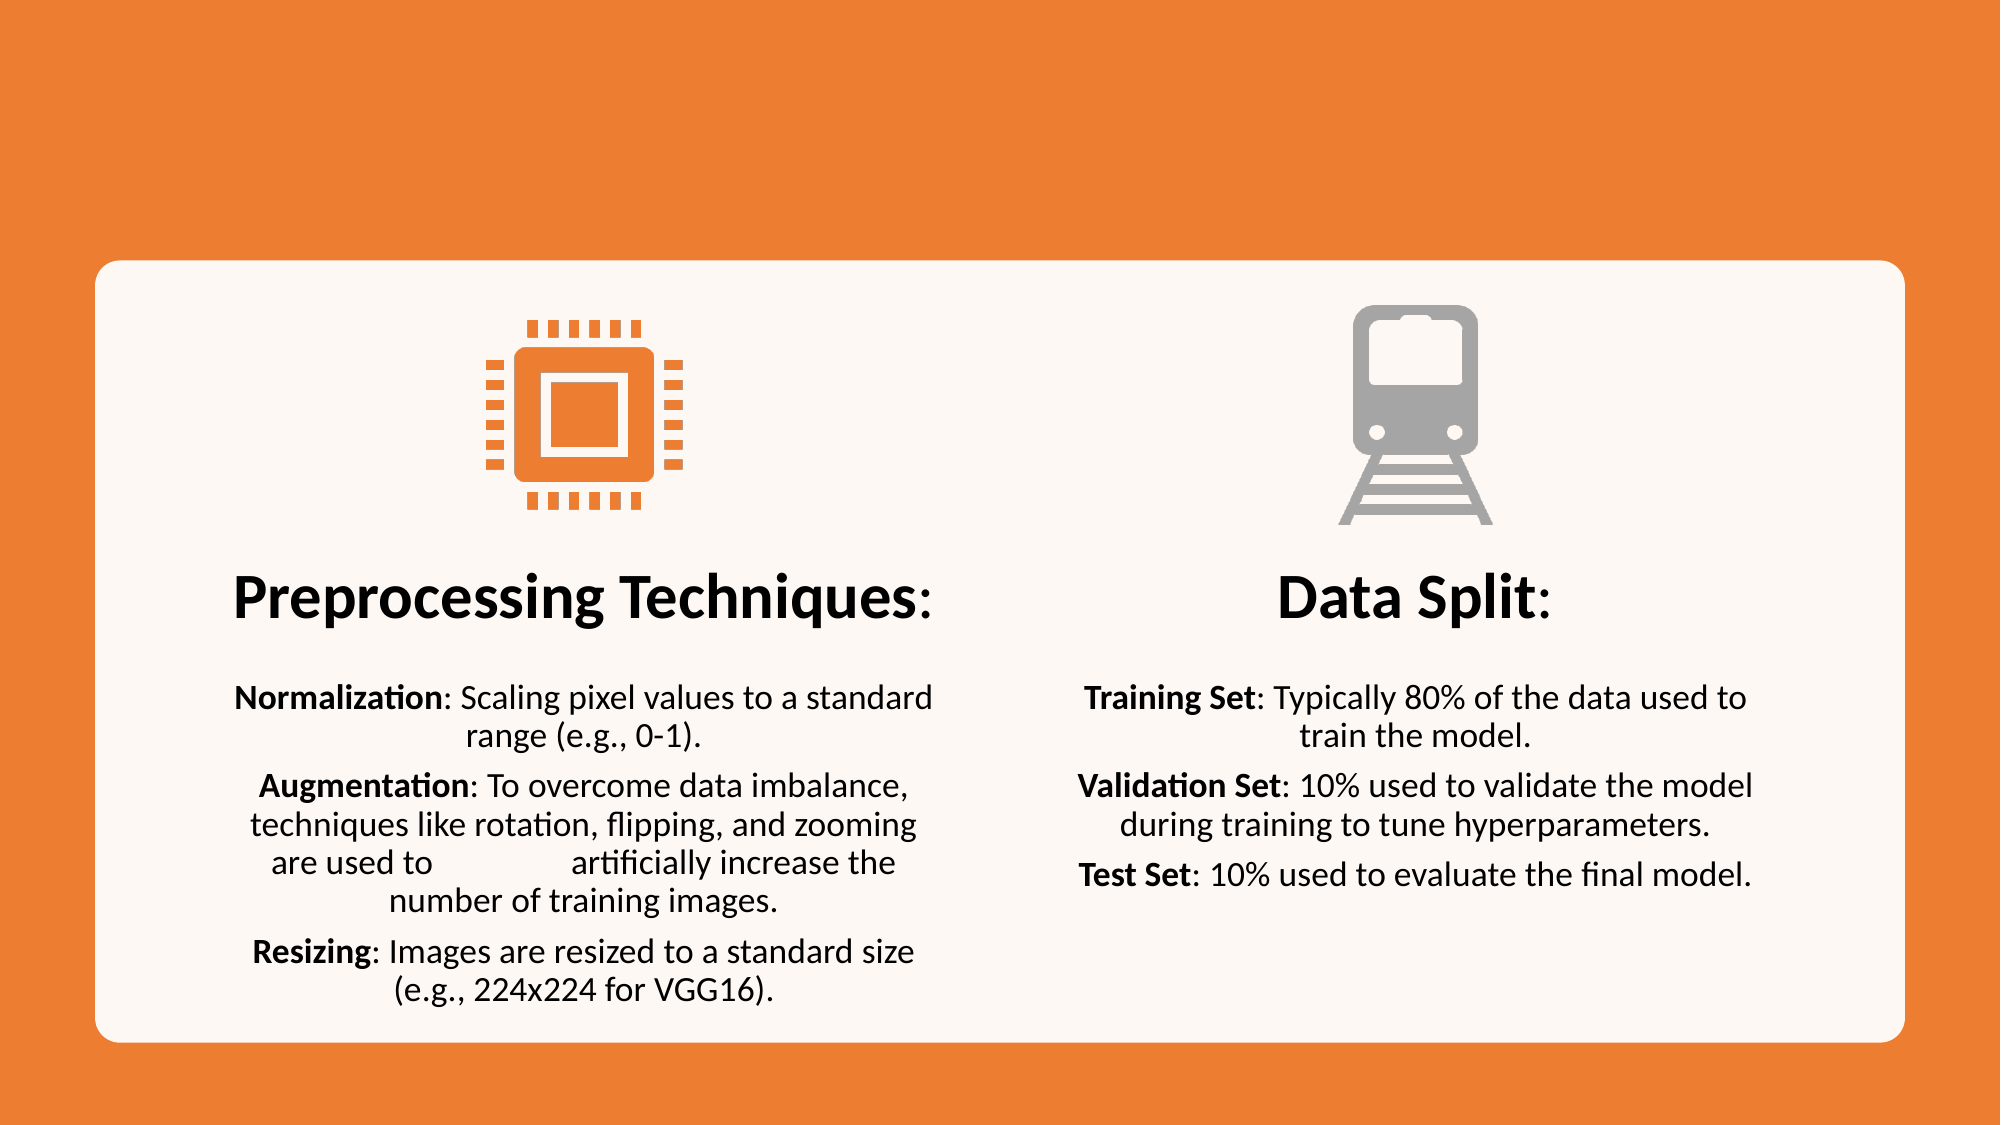

#

Preprocessing Techniques:
Normalization: Scaling pixel values to a standard range (e.g., 0-1).
Augmentation: To overcome data imbalance, techniques like rotation, flipping, and zooming are used to 	artificially increase the number of training images.
Resizing: Images are resized to a standard size (e.g., 224x224 for VGG16).
Data Split:
Training Set: Typically 80% of the data used to train the model.
Validation Set: 10% used to validate the model during training to tune hyperparameters.
Test Set: 10% used to evaluate the final model.